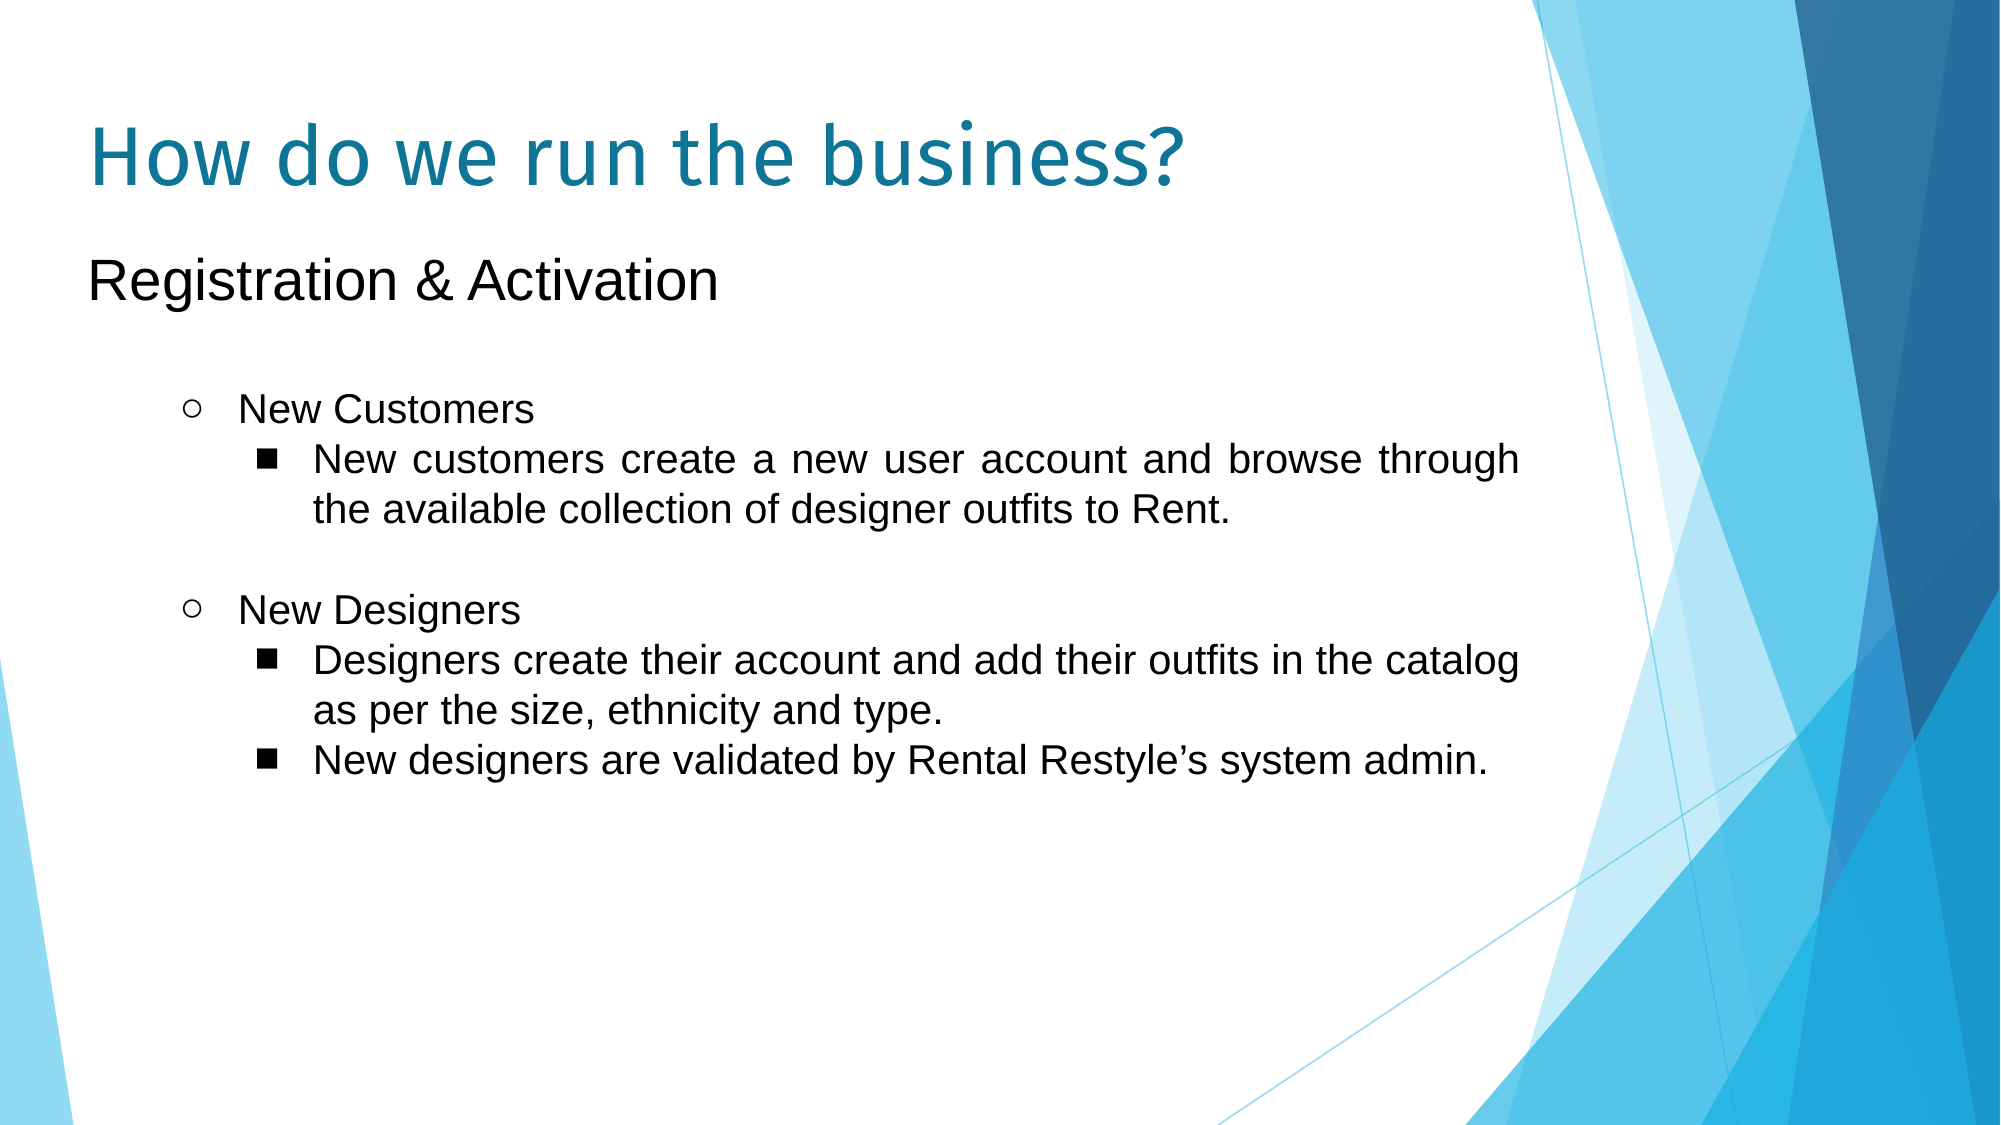

How do we run the business?
Registration & Activation

New Customers
New customers create a new user account and browse through the available collection of designer outfits to Rent.

New Designers
Designers create their account and add their outfits in the catalog as per the size, ethnicity and type.
New designers are validated by Rental Restyle’s system admin.